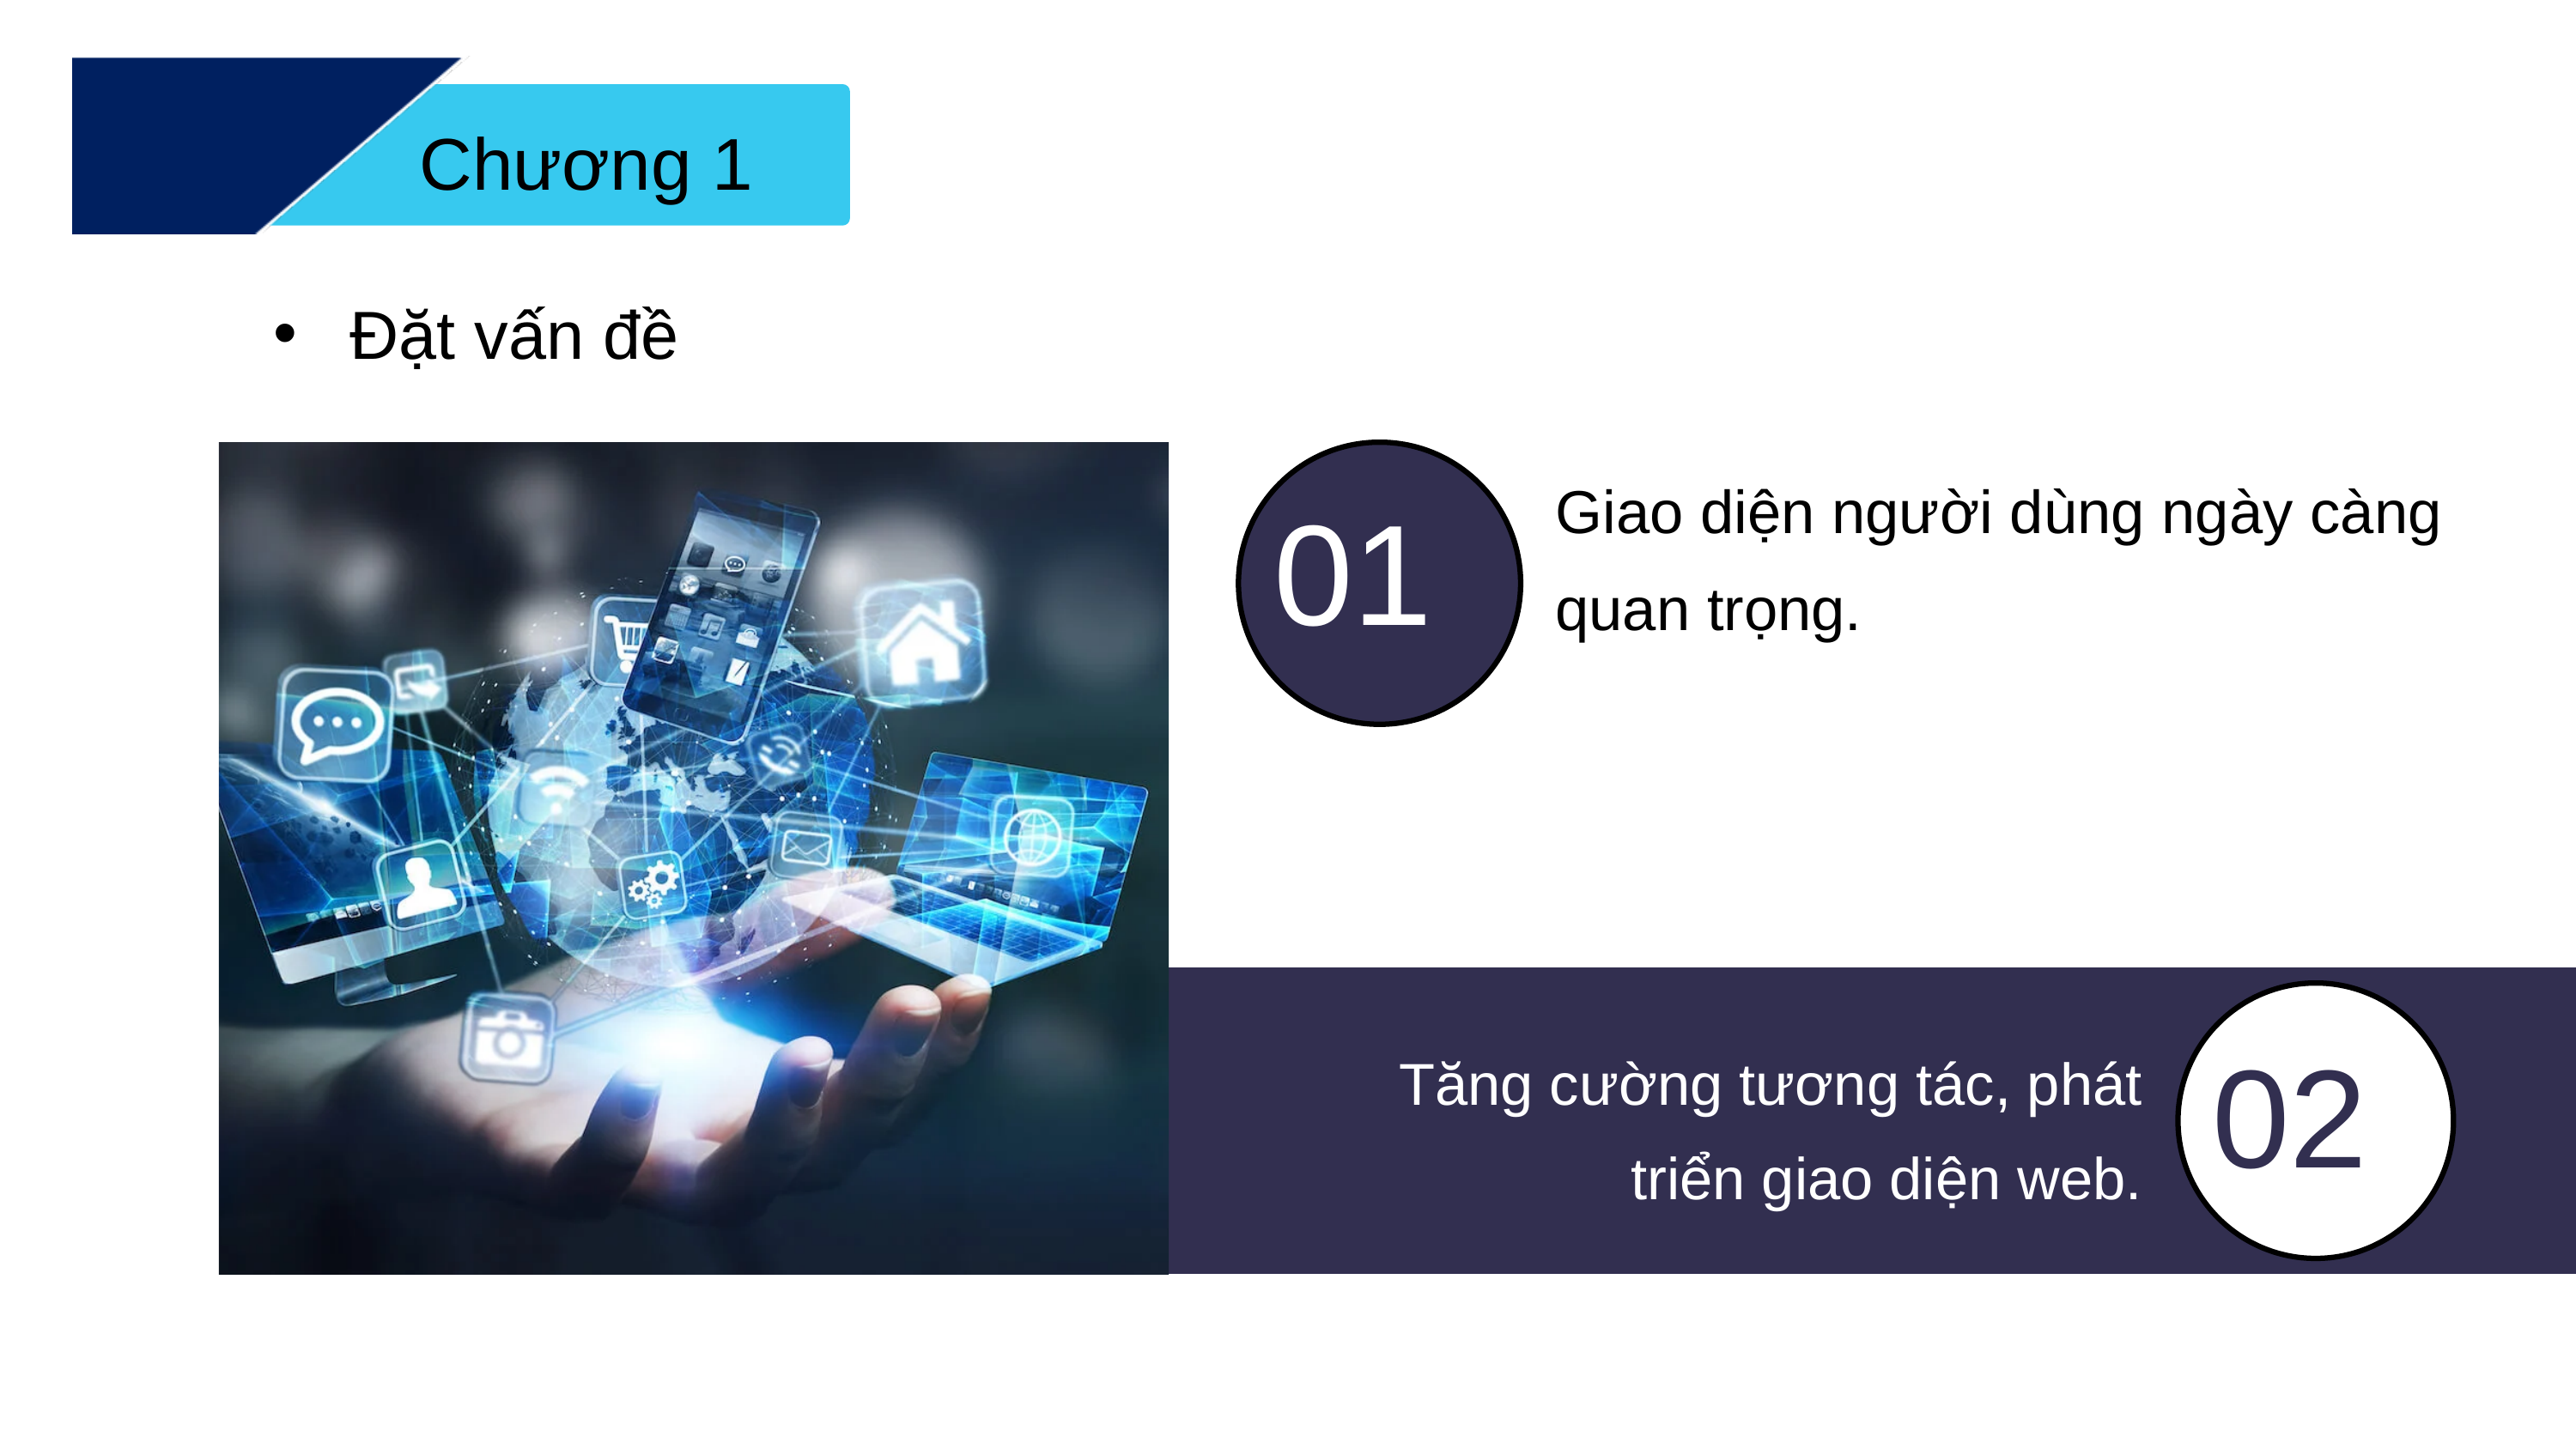

Chương 1
 Đặt vấn đề

Giao diện người dùng ngày càng quan trọng.
01

Tăng cường tương tác, phát triển giao diện web.
02